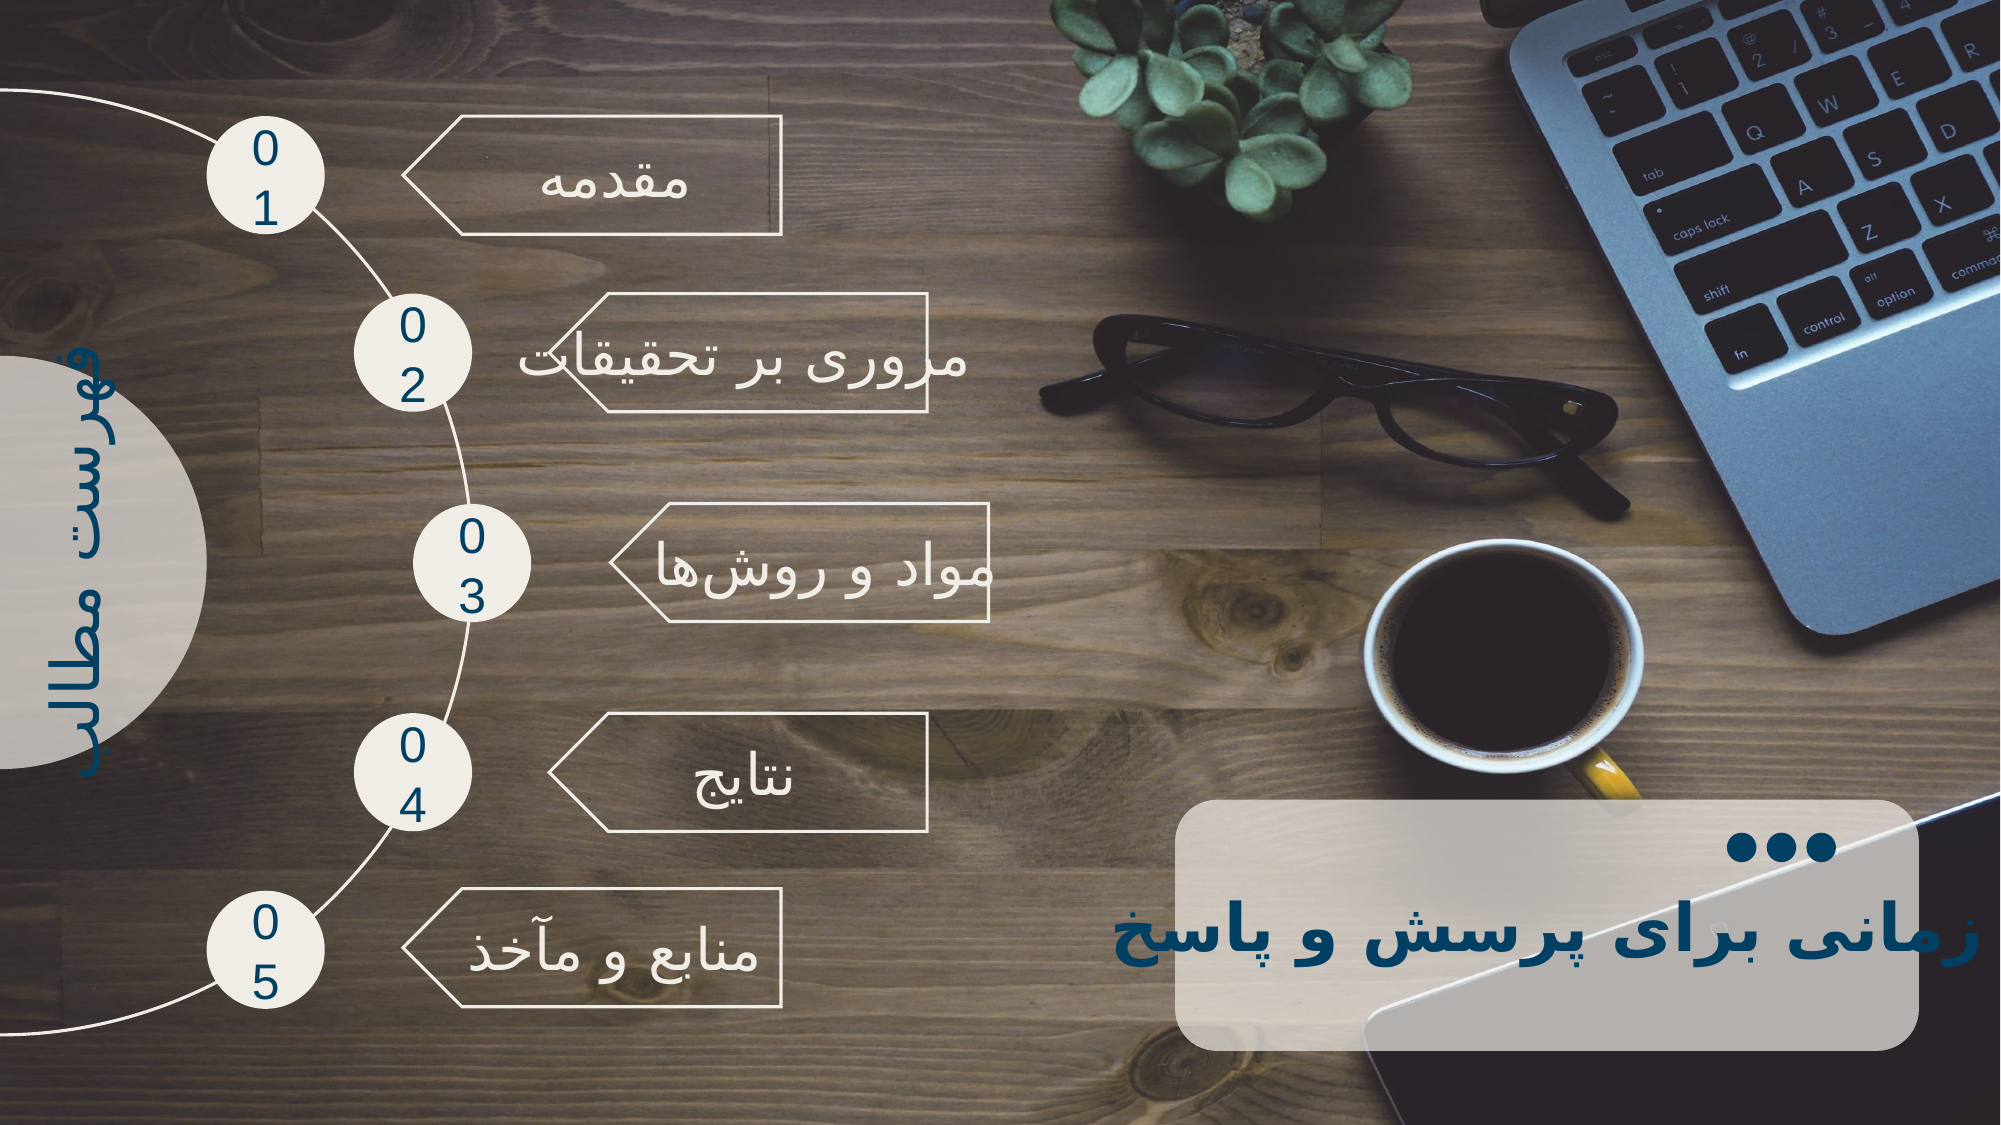

01

مقدمه
02

مروری بر تحقیقات

03
فهرست مطالب
مواد و روش‌ها
04

نتایج

زمانی برای پرسش و پاسخ

05
منابع و مآخذ